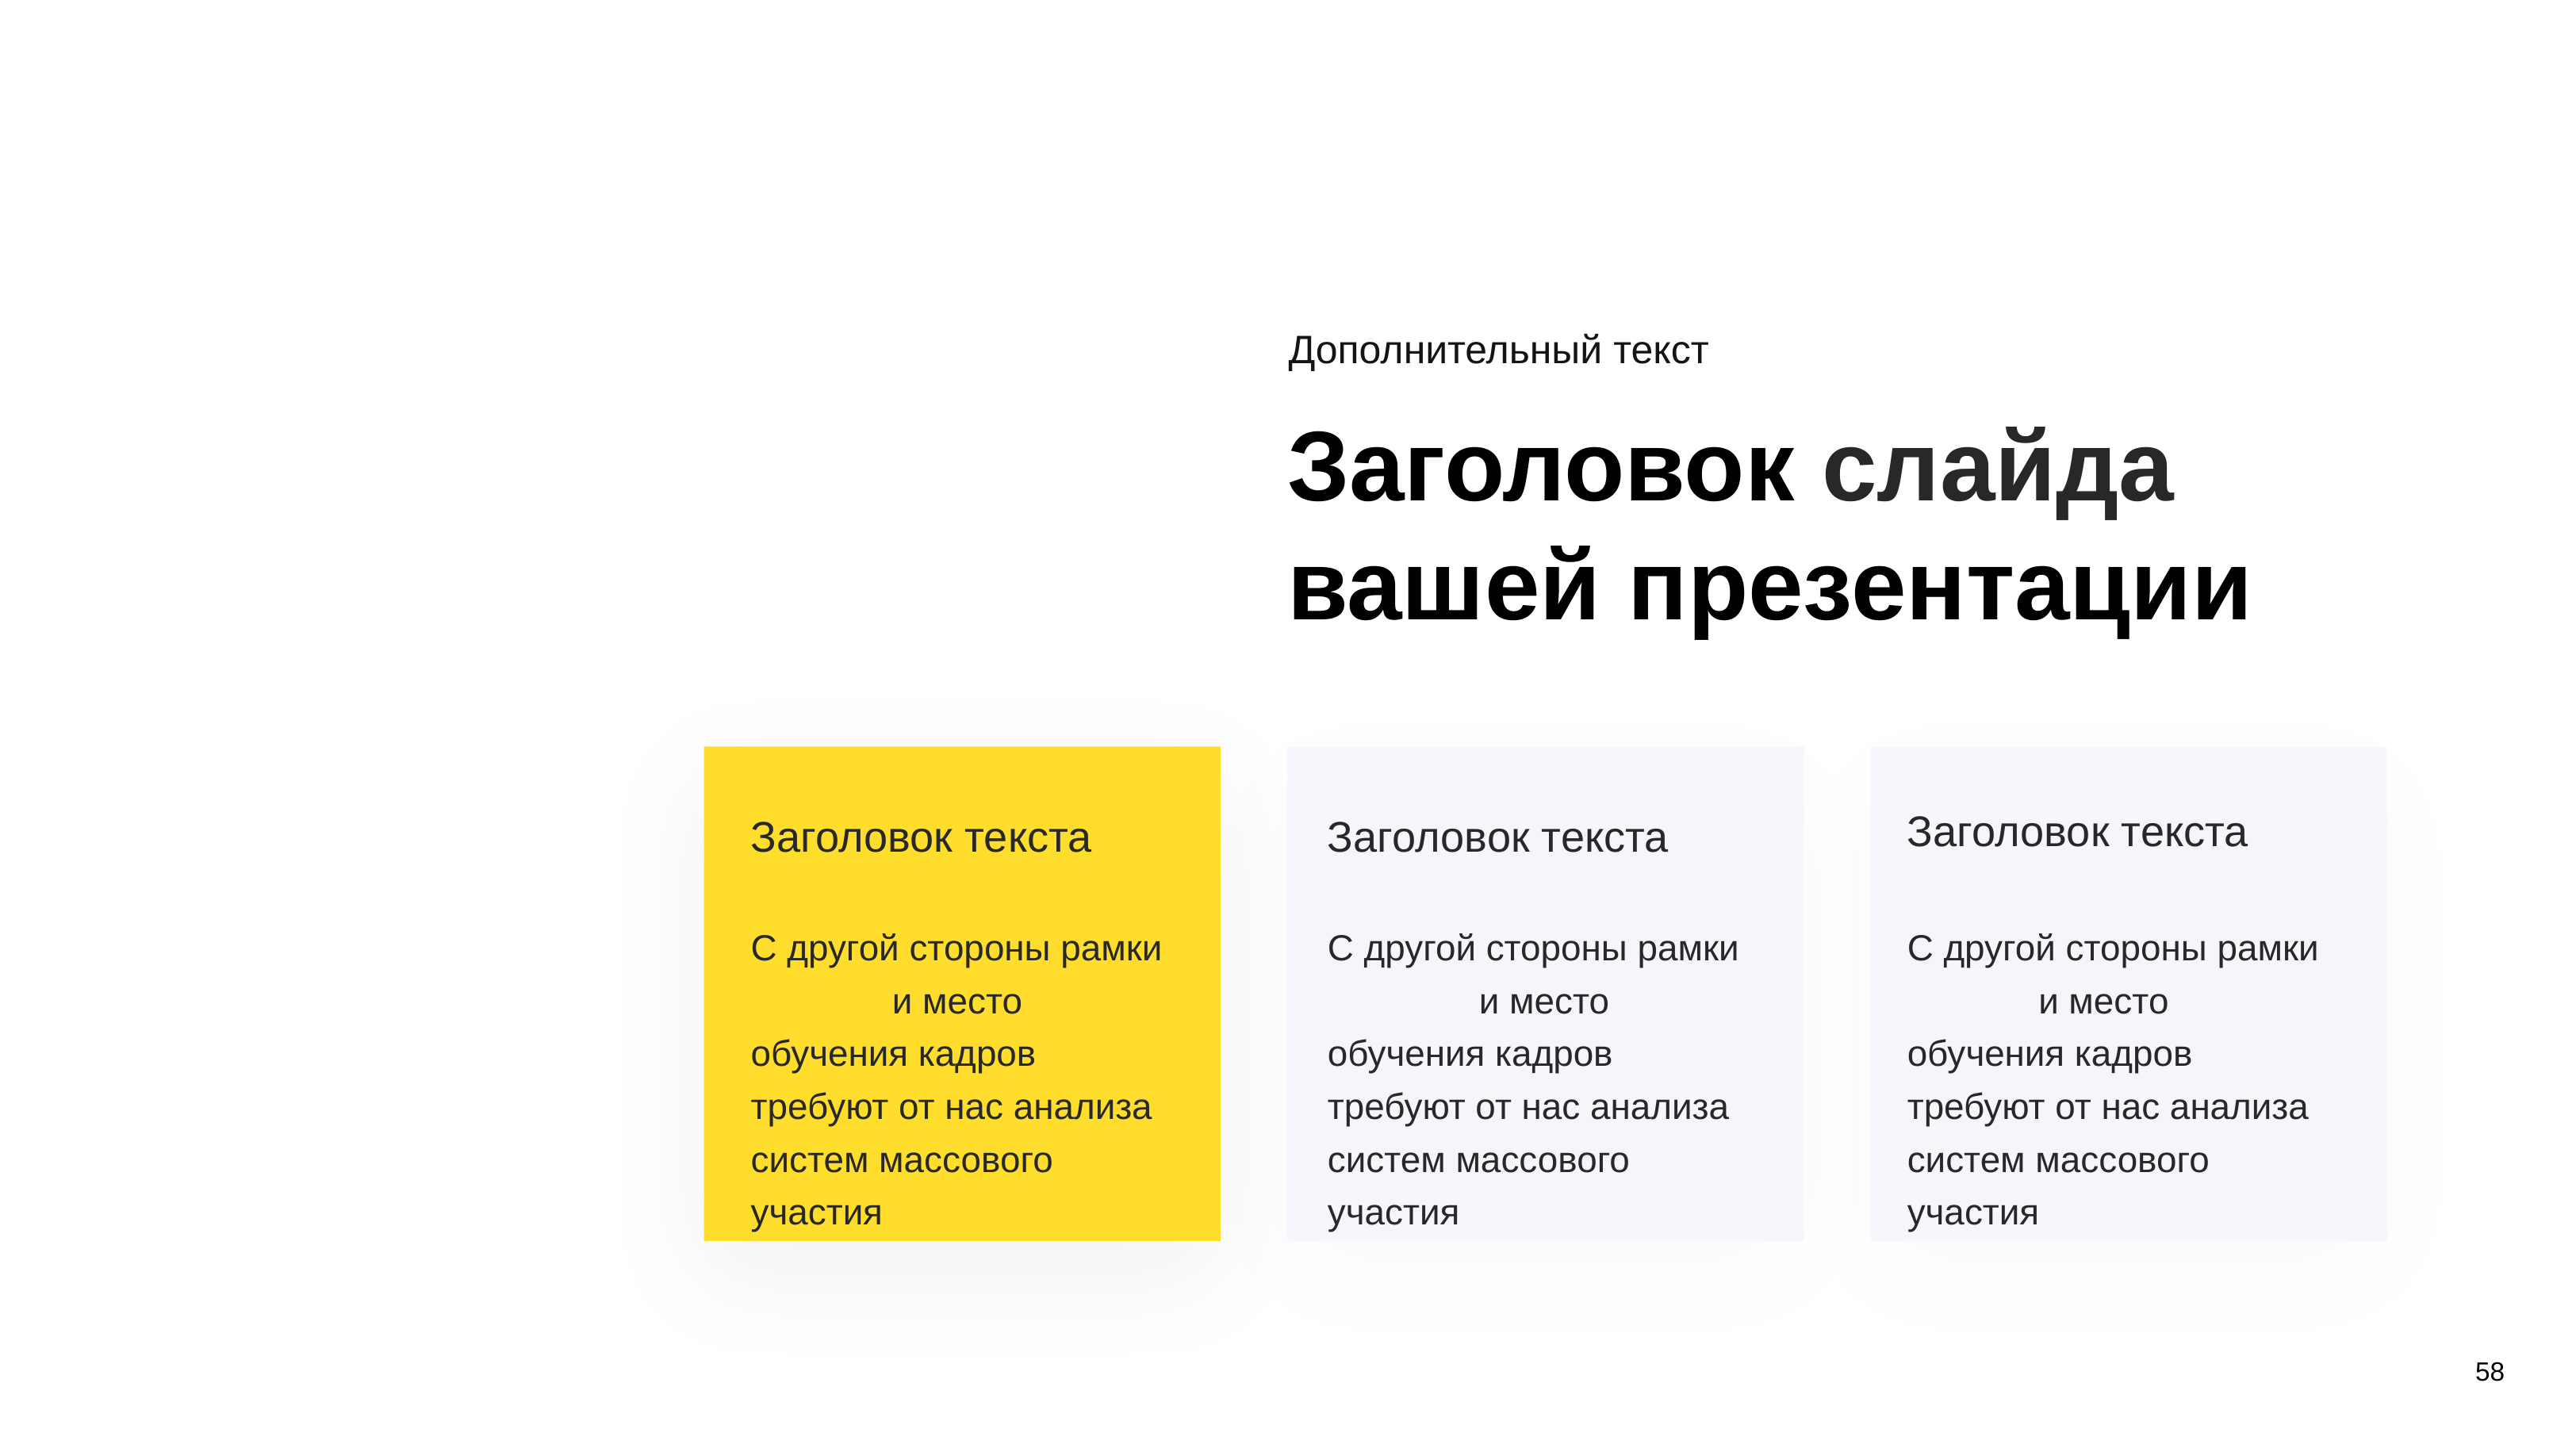

Дополнительный текст
Заголовок слайда вашей презентации

Заголовок текста
Заголовок текста
Заголовок текста
С другой стороны рамки               и место обучения кадров требуют от нас анализа систем массового участия
С другой стороны рамки                и место обучения кадров требуют от нас анализа систем массового участия
С другой стороны рамки                 и место обучения кадров требуют от нас анализа систем массового участия
58